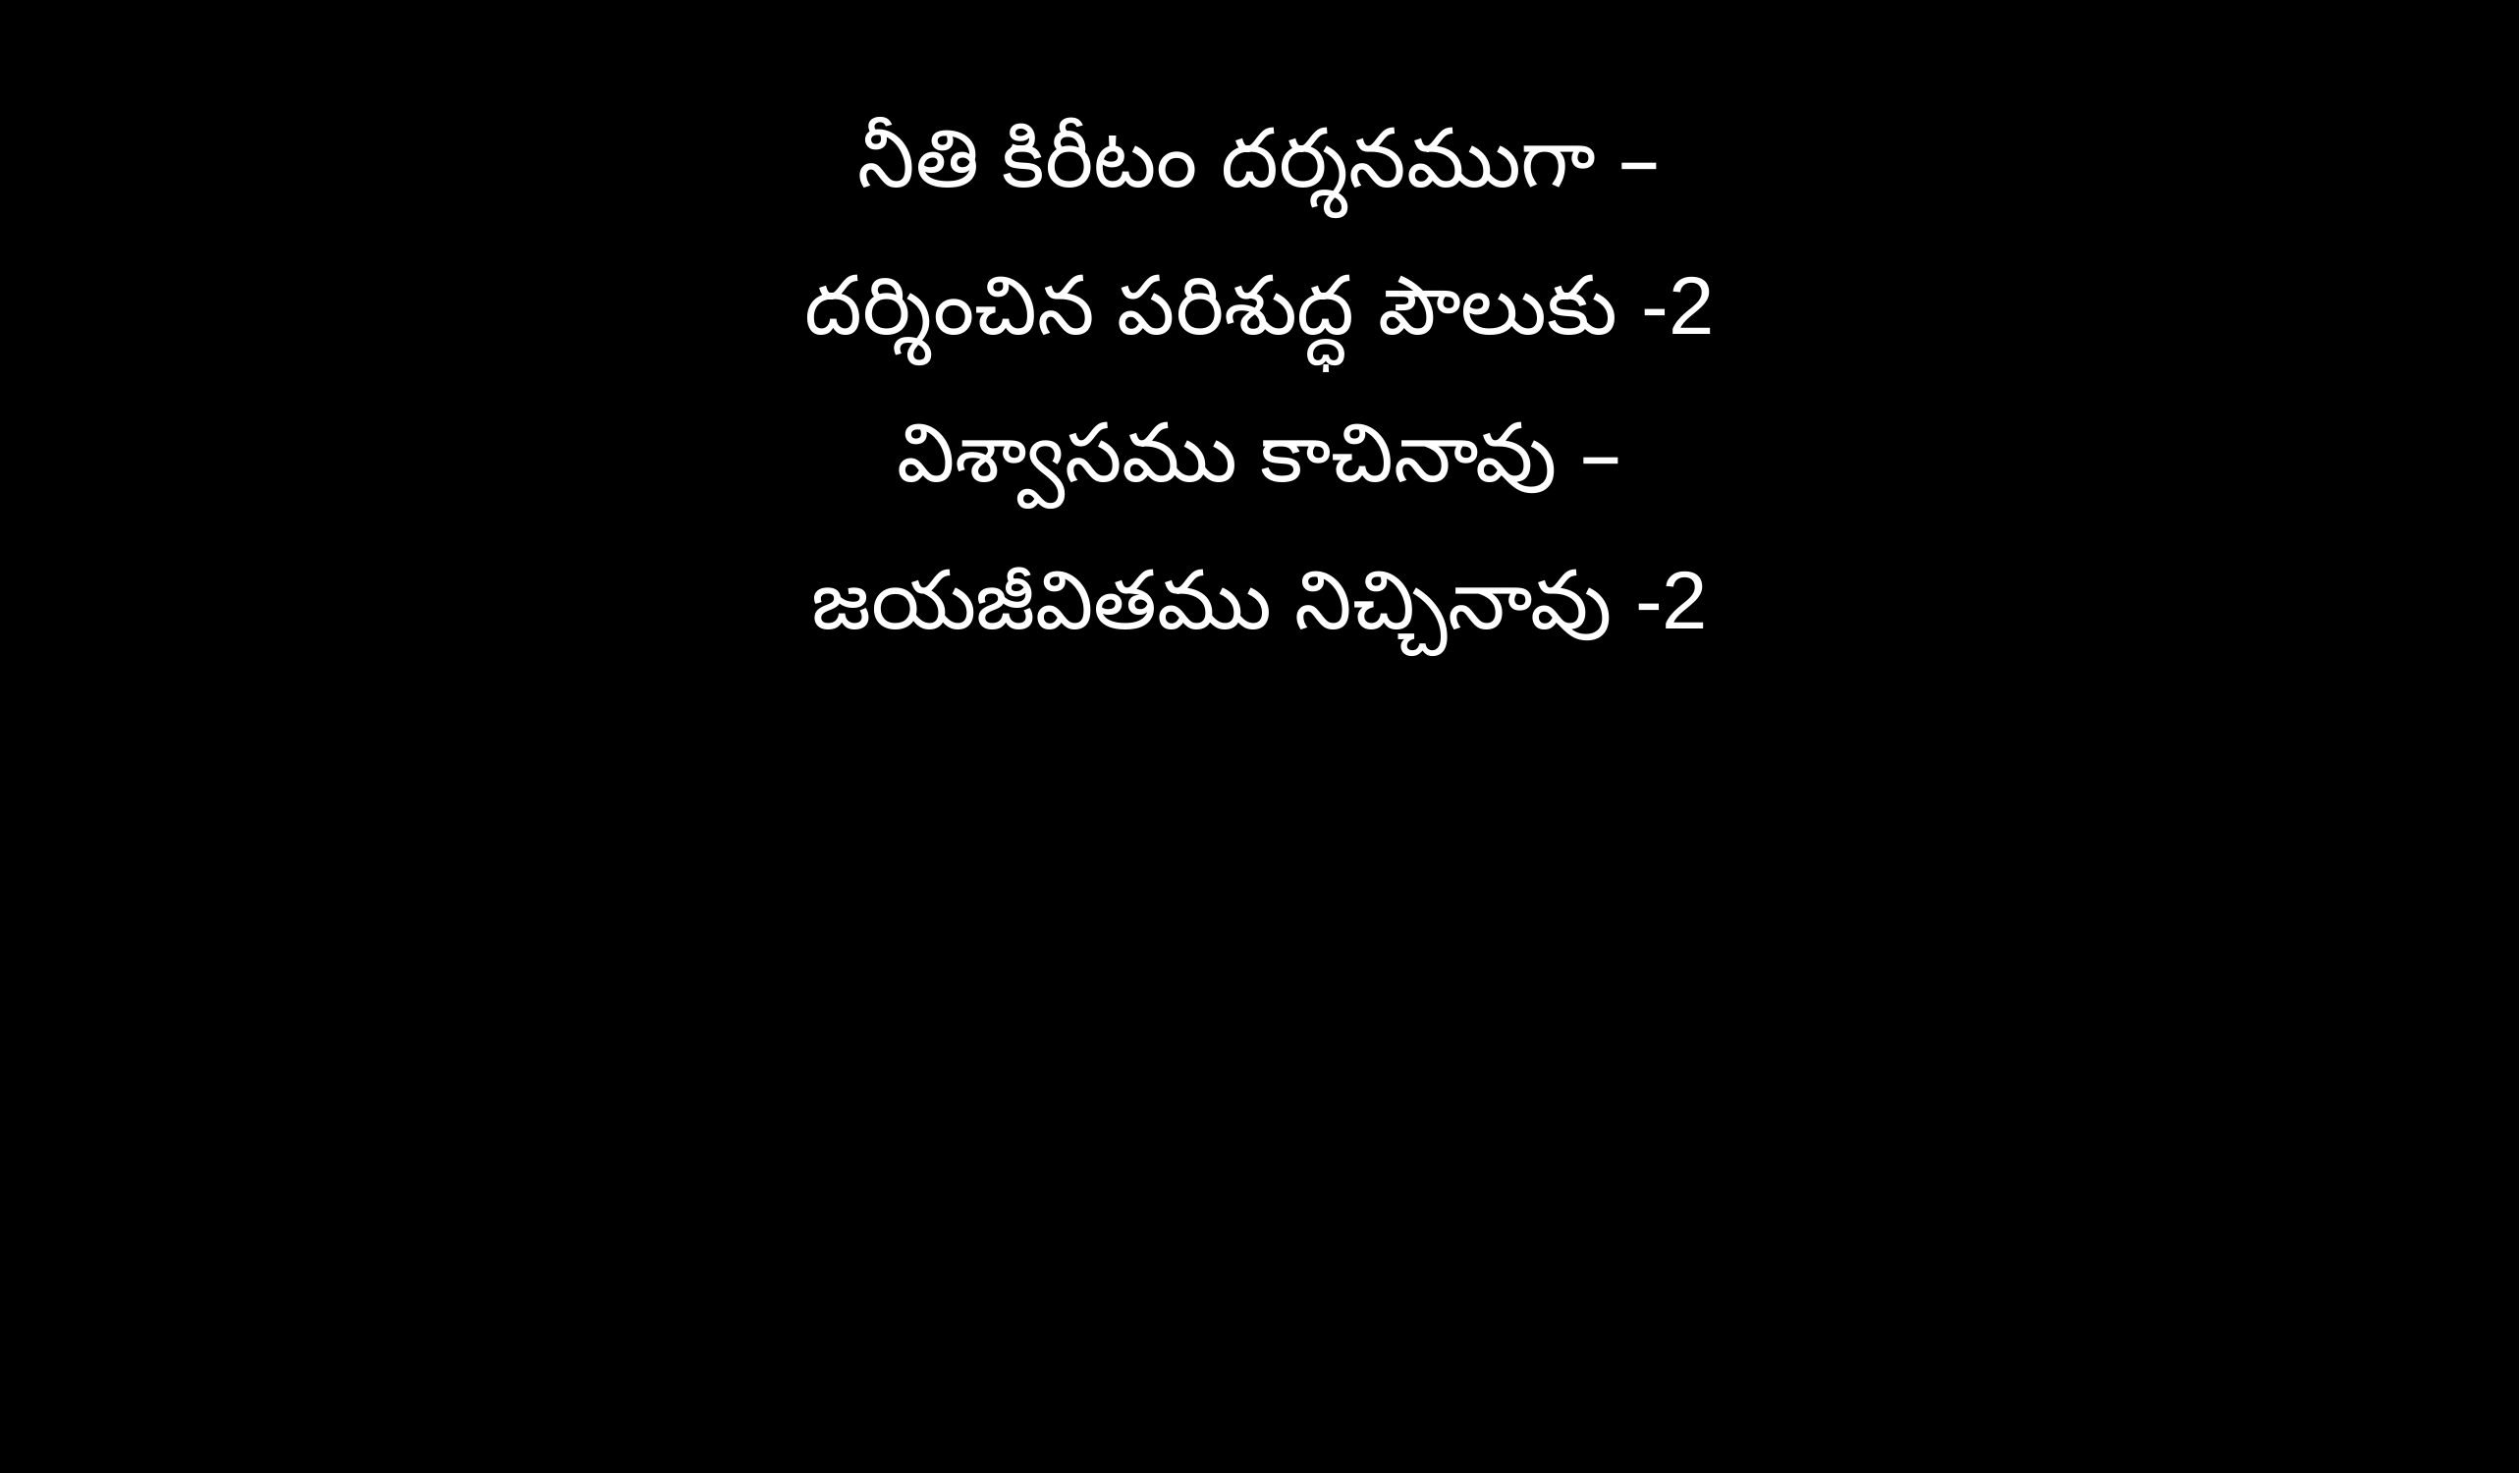

నీతి కిరీటం దర్శనముగా –
దర్శించిన పరిశుద్ధ పౌలుకు -2
విశ్వాసము కాచినావు –
జయజీవితము నిచ్చినావు -2